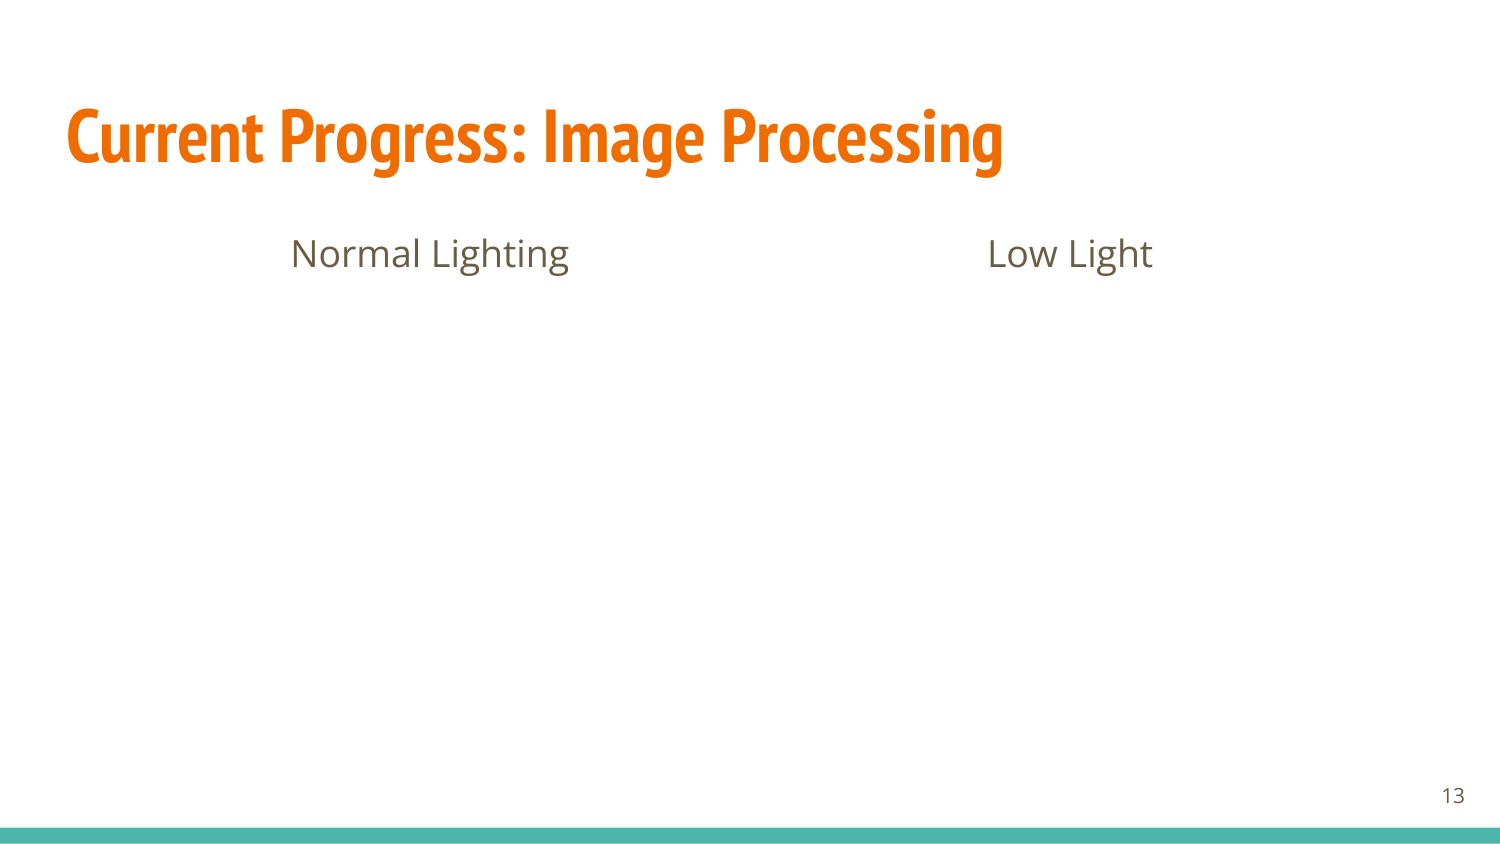

# Current Progress: Image Processing
Normal Lighting
Low Light

13